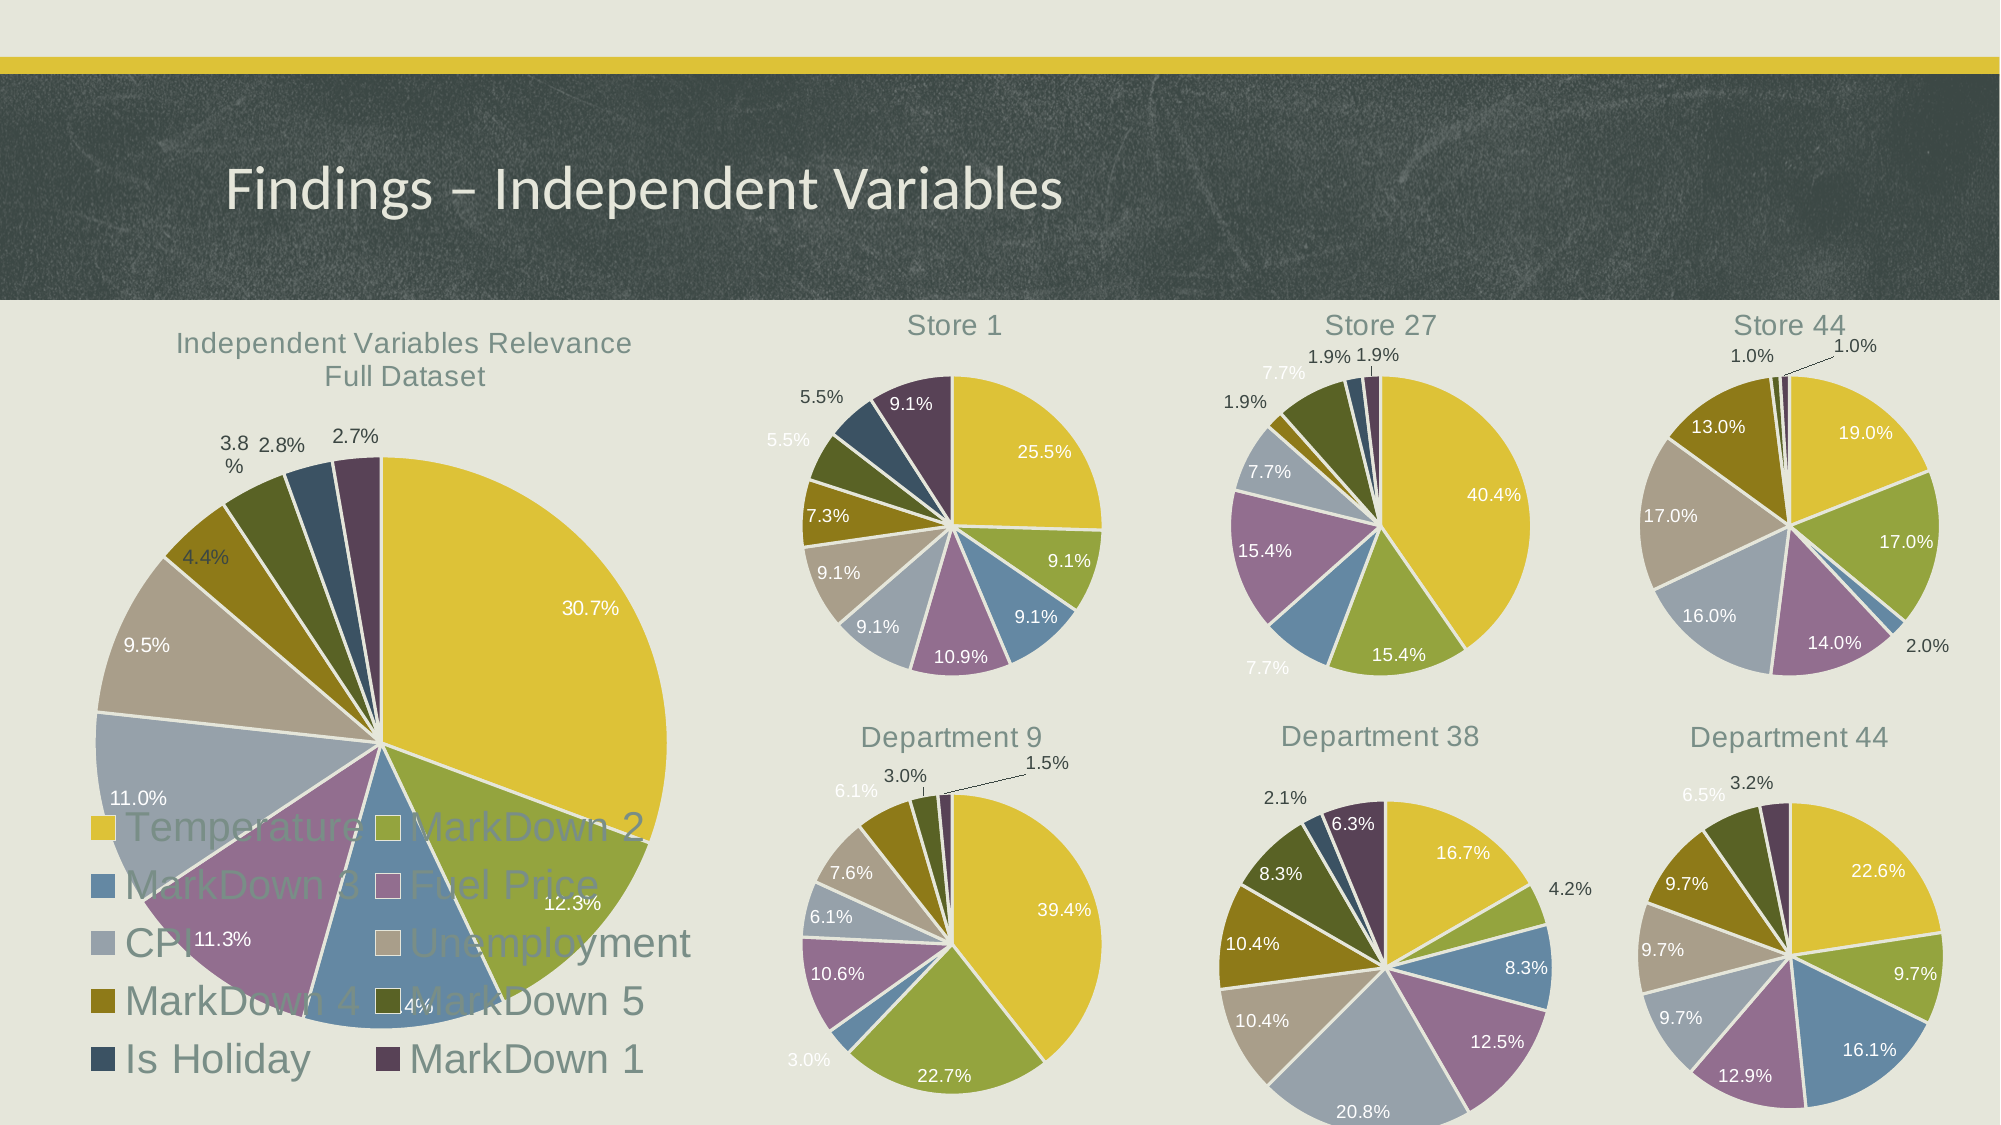

# Findings – Independent Variables

### Chart: Independent Variables Relevance Full Dataset

| Category |  |
|---|---|
| Temperature | 0.30681253107906514 |
| MarkDown 2 | 0.12282446544007956 |
| MarkDown 3 | 0.11437095972153158 |
| Fuel Price | 0.11287916459472899 |
| CPI | 0.11039283938339135 |
| Unemployment | 0.09547488811536549 |
| MarkDown 4 | 0.044256588761810045 |
| MarkDown 5 | 0.03779214321233217 |
| Is Holiday | 0.0278468423669816 |
| MarkDown 1 | 0.02734957732471407 |

### Chart: Store 1

| Category |  |
|---|---|
| Temperature | 0.2545454545454545 |
| MarkDown 2 | 0.09090909090909091 |
| MarkDown 3 | 0.09090909090909091 |
| Fuel Price | 0.10909090909090909 |
| CPI | 0.09090909090909091 |
| Unemployment | 0.09090909090909091 |
| MarkDown 4 | 0.07272727272727272 |
| MarkDown 5 | 0.05454545454545454 |
| Is Holiday | 0.05454545454545454 |
| MarkDown 1 | 0.09090909090909091 |

### Chart: Store 27

| Category |  |
|---|---|
| Temperature | 0.40384615384615385 |
| MarkDown 2 | 0.15384615384615385 |
| MarkDown 3 | 0.07692307692307693 |
| Fuel Price | 0.15384615384615385 |
| CPI | 0.07692307692307693 |
| Unemployment | 0.0 |
| MarkDown 4 | 0.019230769230769232 |
| MarkDown 5 | 0.07692307692307693 |
| Is Holiday | 0.019230769230769232 |
| MarkDown 1 | 0.019230769230769232 |

### Chart: Store 44

| Category |  |
|---|---|
| Temperature | 0.19 |
| MarkDown 2 | 0.17 |
| MarkDown 3 | 0.02 |
| Fuel Price | 0.14 |
| CPI | 0.16 |
| Unemployment | 0.17 |
| MarkDown 4 | 0.13 |
| MarkDown 5 | 0.01 |
| Is Holiday | 0.0 |
| MarkDown 1 | 0.01 |

### Chart: Department 38

| Category |  |
|---|---|
| Temperature | 0.16666666666666666 |
| MarkDown 2 | 0.041666666666666664 |
| MarkDown 3 | 0.08333333333333333 |
| Fuel Price | 0.125 |
| CPI | 0.20833333333333334 |
| Unemployment | 0.10416666666666667 |
| MarkDown 4 | 0.10416666666666667 |
| MarkDown 5 | 0.08333333333333333 |
| Is Holiday | 0.020833333333333332 |
| MarkDown 1 | 0.0625 |

### Chart: Department 9

| Category |  |
|---|---|
| Temperature | 0.3939393939393939 |
| MarkDown 2 | 0.22727272727272727 |
| MarkDown 3 | 0.030303030303030304 |
| Fuel Price | 0.10606060606060606 |
| CPI | 0.06060606060606061 |
| Unemployment | 0.07575757575757576 |
| MarkDown 4 | 0.06060606060606061 |
| MarkDown 5 | 0.030303030303030304 |
| Is Holiday | 0.0 |
| MarkDown 1 | 0.015151515151515152 |

### Chart: Department 44

| Category |  |
|---|---|
| Temperature | 0.22580645161290322 |
| MarkDown 2 | 0.0967741935483871 |
| MarkDown 3 | 0.16129032258064516 |
| Fuel Price | 0.12903225806451613 |
| CPI | 0.0967741935483871 |
| Unemployment | 0.0967741935483871 |
| MarkDown 4 | 0.0967741935483871 |
| MarkDown 5 | 0.06451612903225806 |
| Is Holiday | 0.0 |
| MarkDown 1 | 0.03225806451612903 |